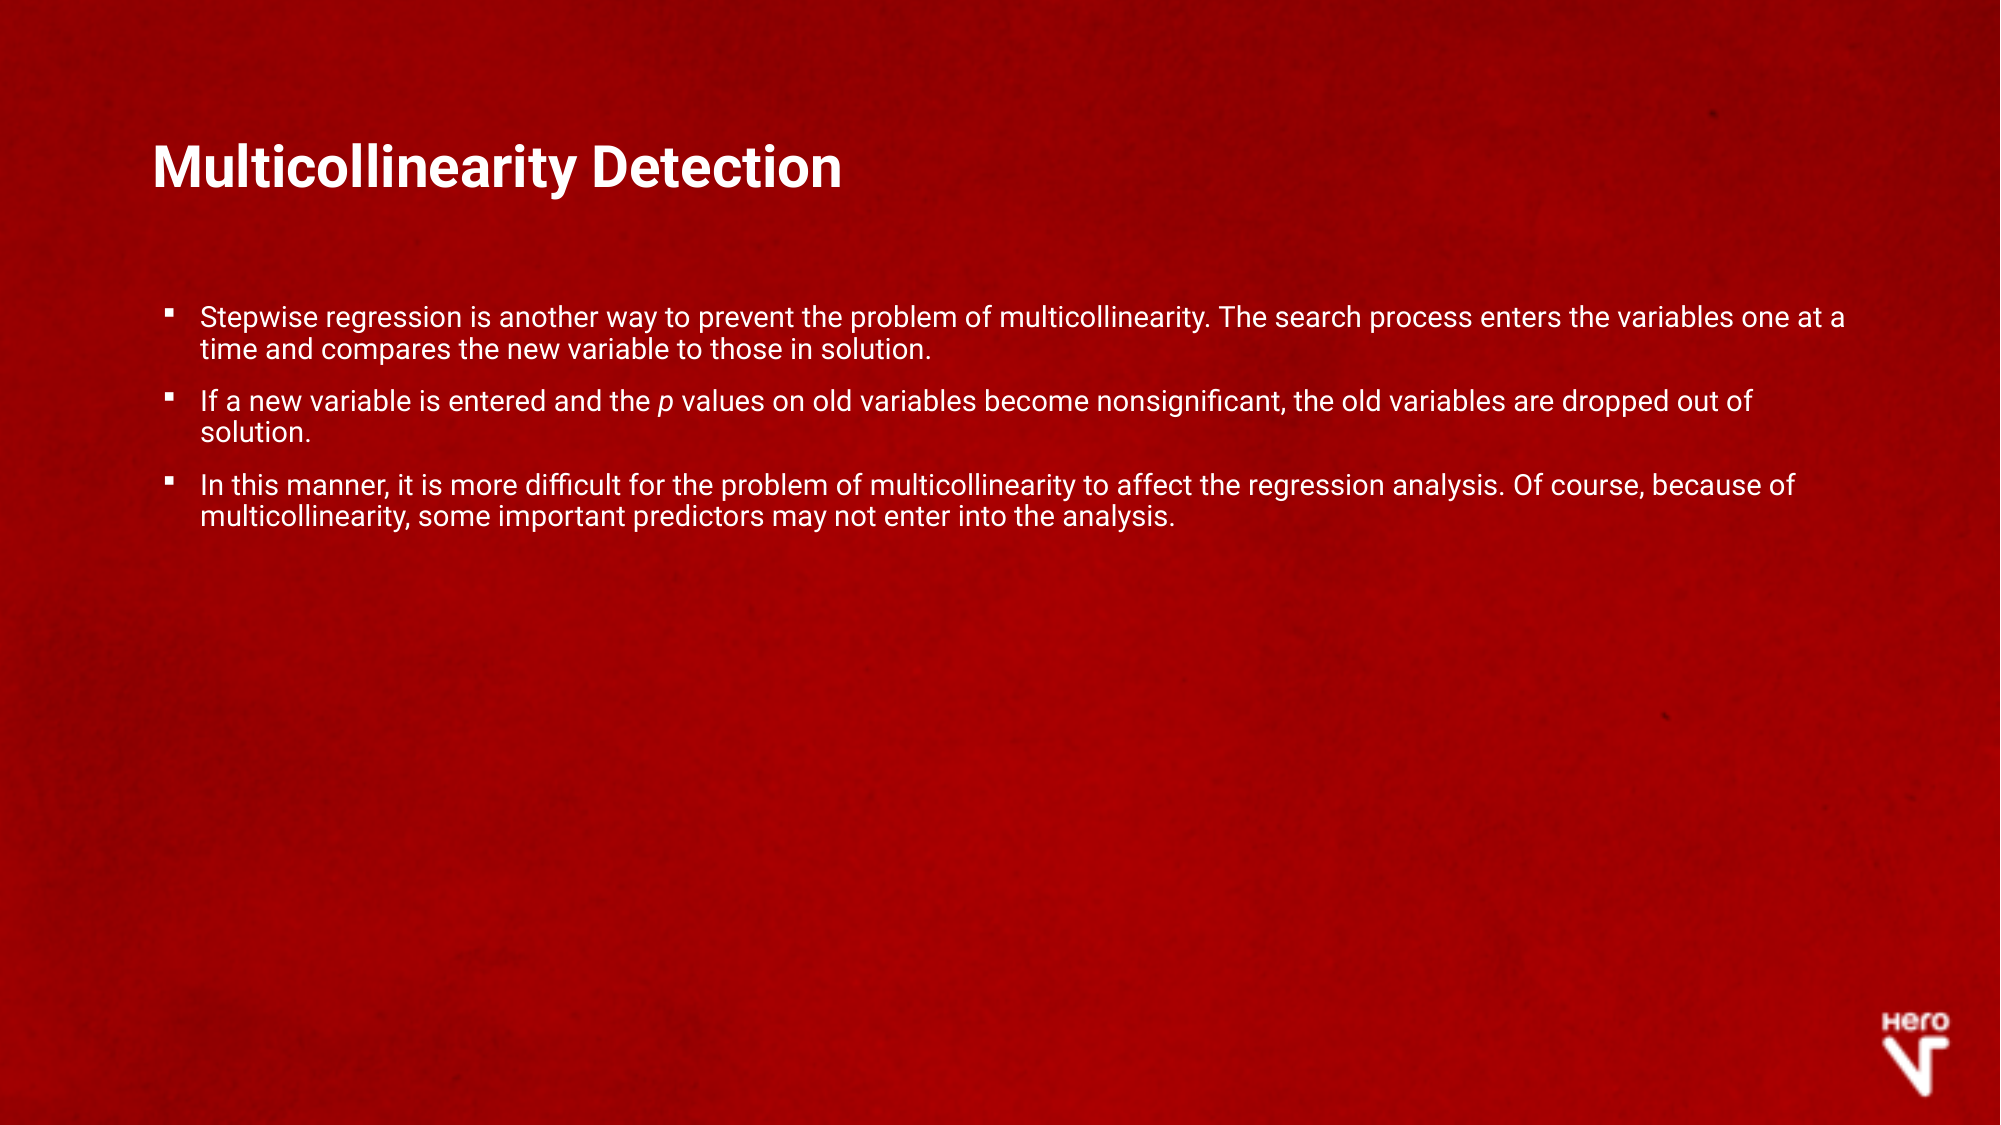

# Multicollinearity Detection
Stepwise regression is another way to prevent the problem of multicollinearity. The search process enters the variables one at a time and compares the new variable to those in solution.
If a new variable is entered and the p values on old variables become nonsignificant, the old variables are dropped out of solution.
In this manner, it is more difficult for the problem of multicollinearity to affect the regression analysis. Of course, because of multicollinearity, some important predictors may not enter into the analysis.